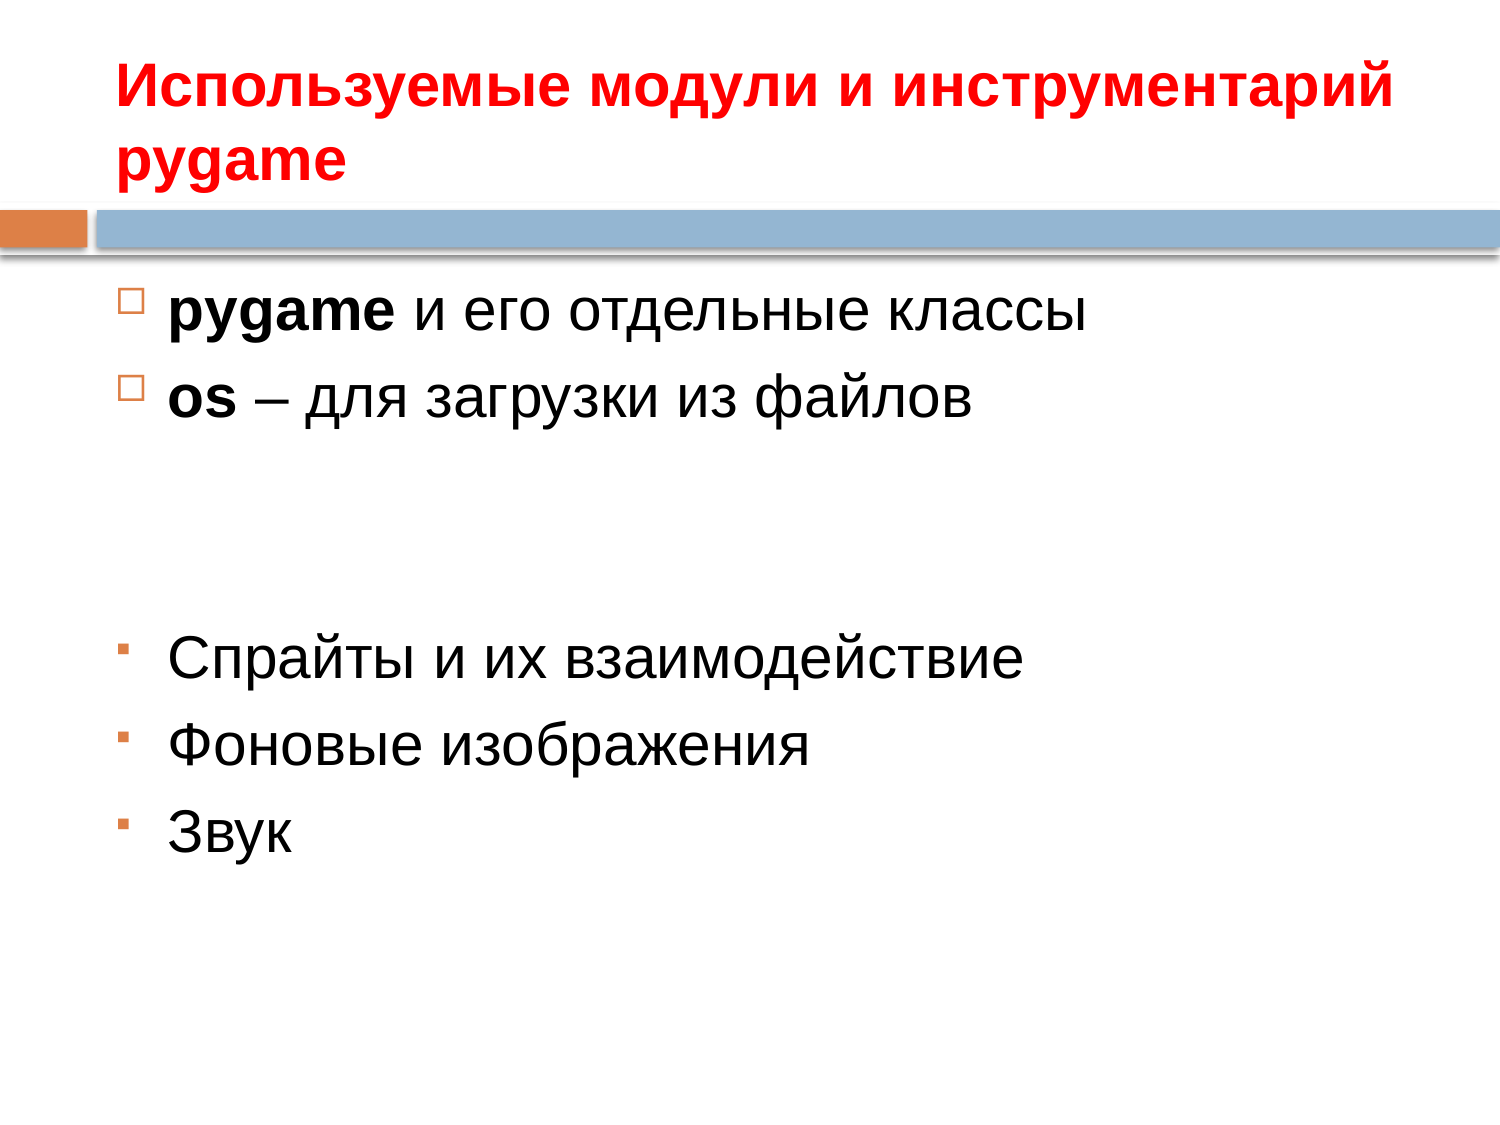

# Используемые модули и инструментарий pygame
pygame и его отдельные классы
os – для загрузки из файлов

Спрайты и их взаимодействие
Фоновые изображения
Звук